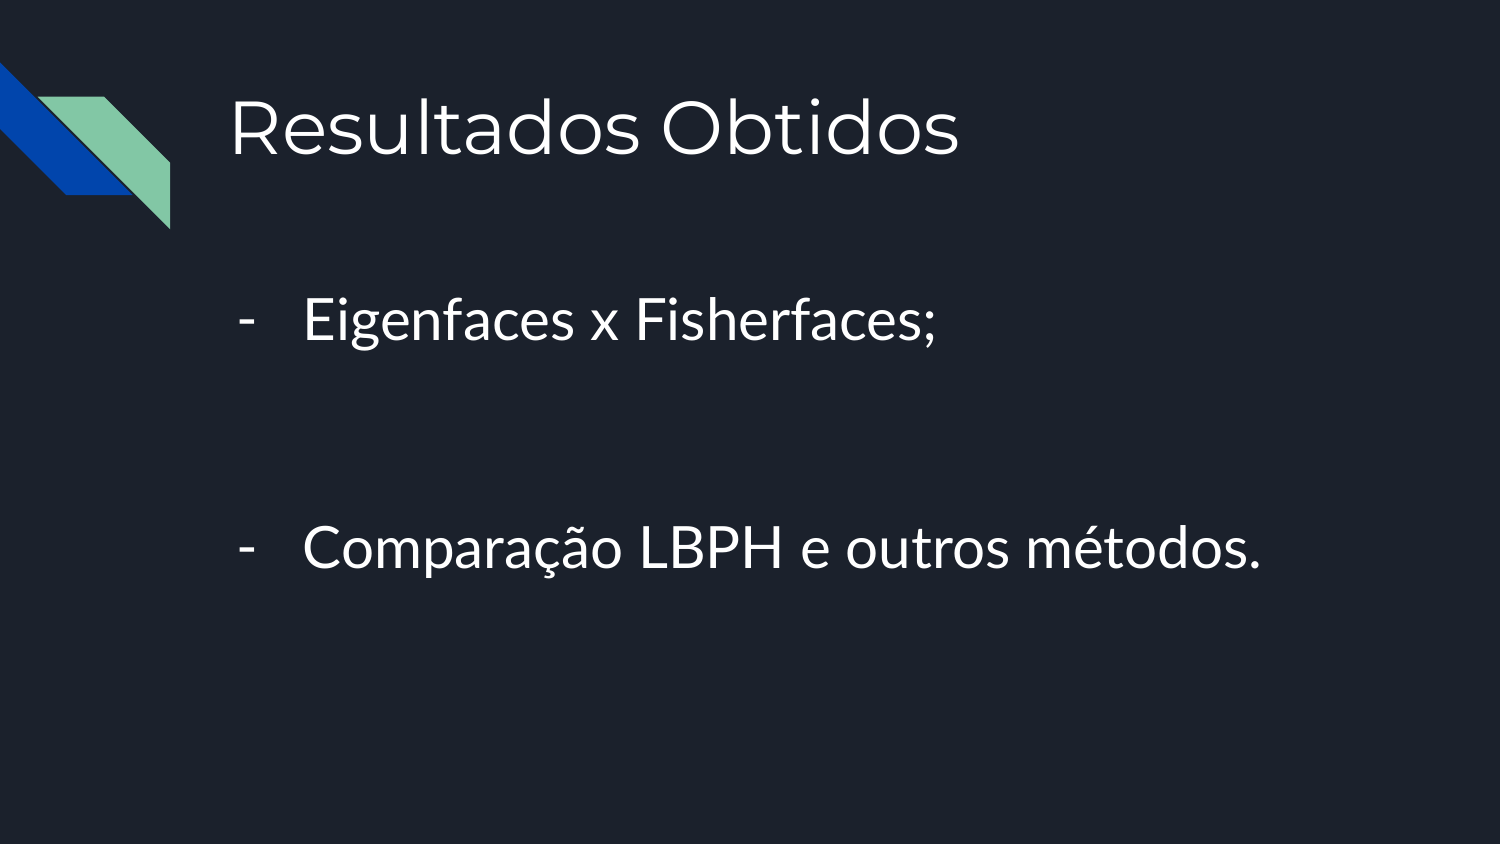

# Resultados Obtidos
Eigenfaces x Fisherfaces;

Comparação LBPH e outros métodos.